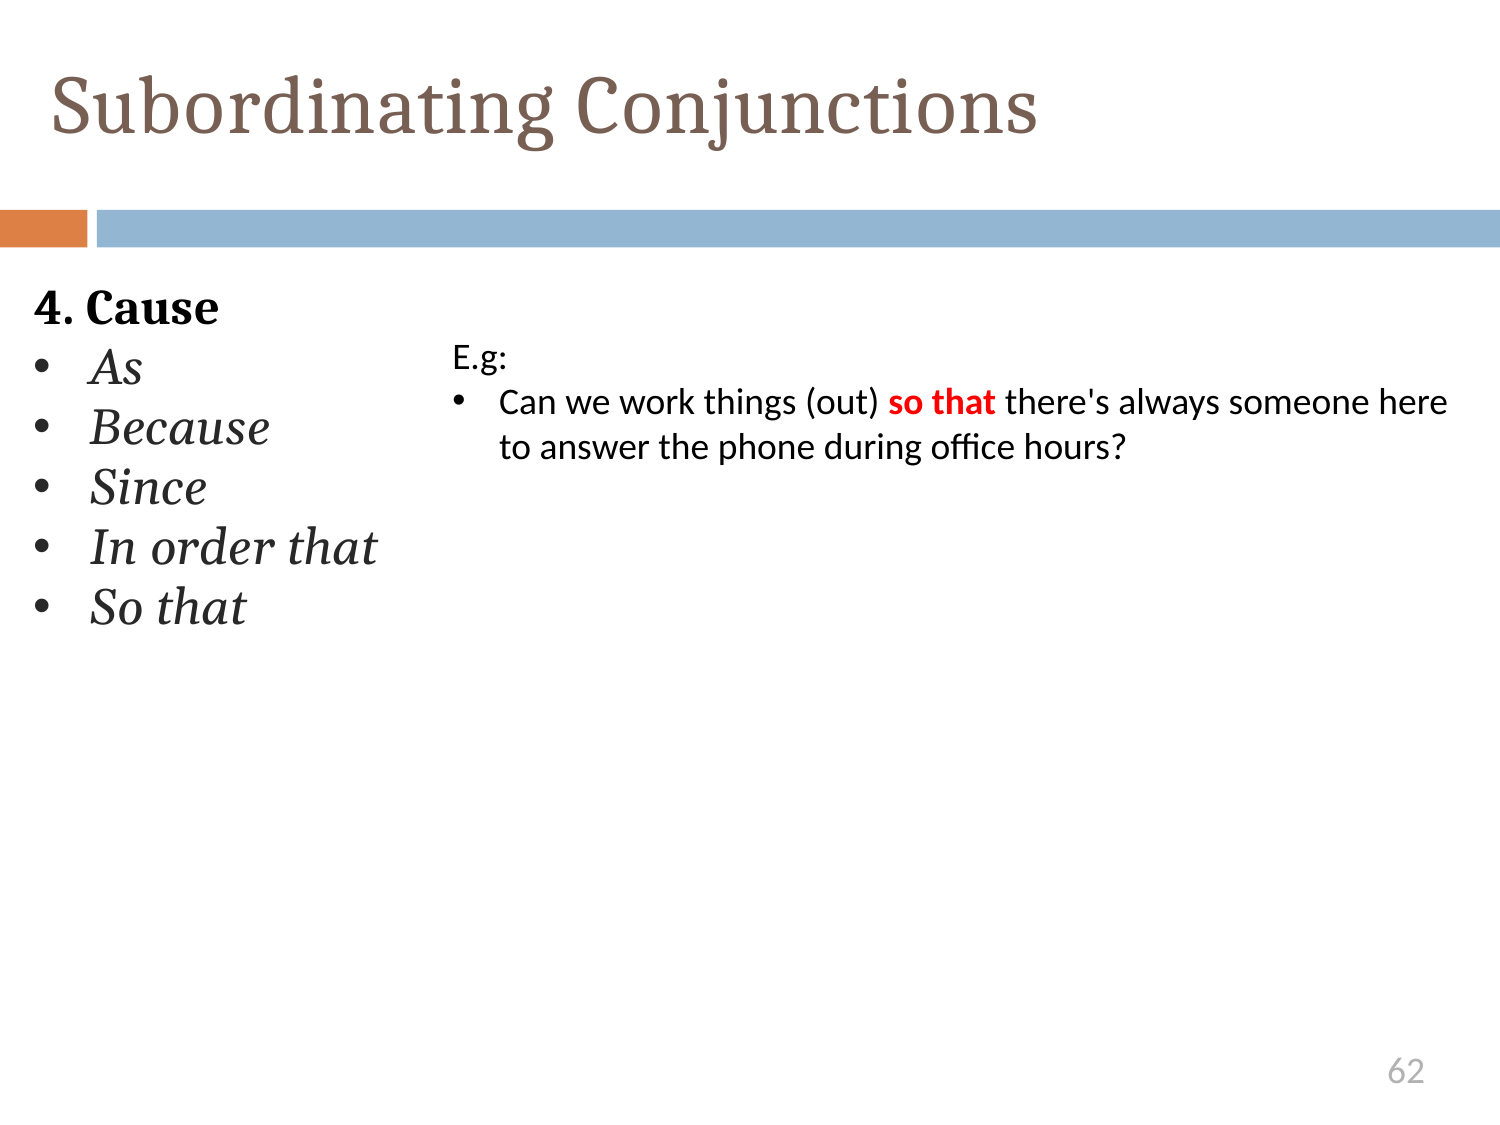

# Subordinating Conjunctions
4. Cause
As
Because
Since
In order that
So that
E.g:
Can we work things (out) so that there's always someone here to answer the phone during office hours?
62